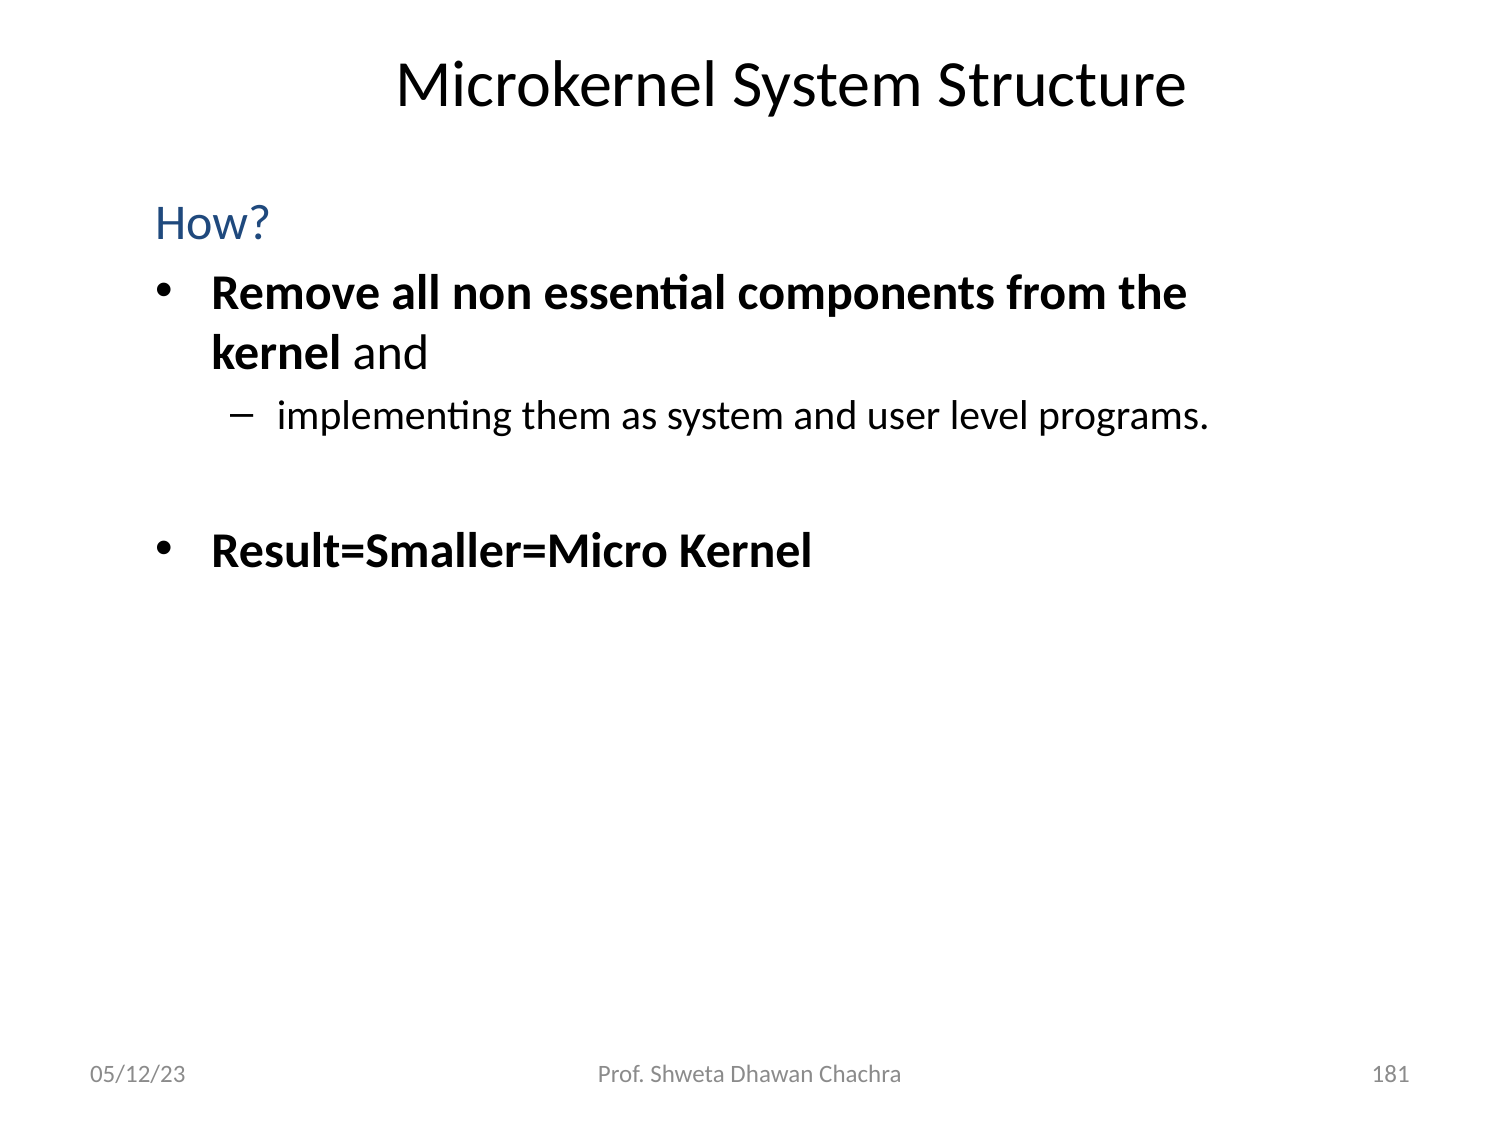

# Microkernel System Structure
How?
Remove all non essential components from the kernel and
implementing them as system and user level programs.

Result=Smaller=Micro Kernel

05/12/23
Prof. Shweta Dhawan Chachra
181